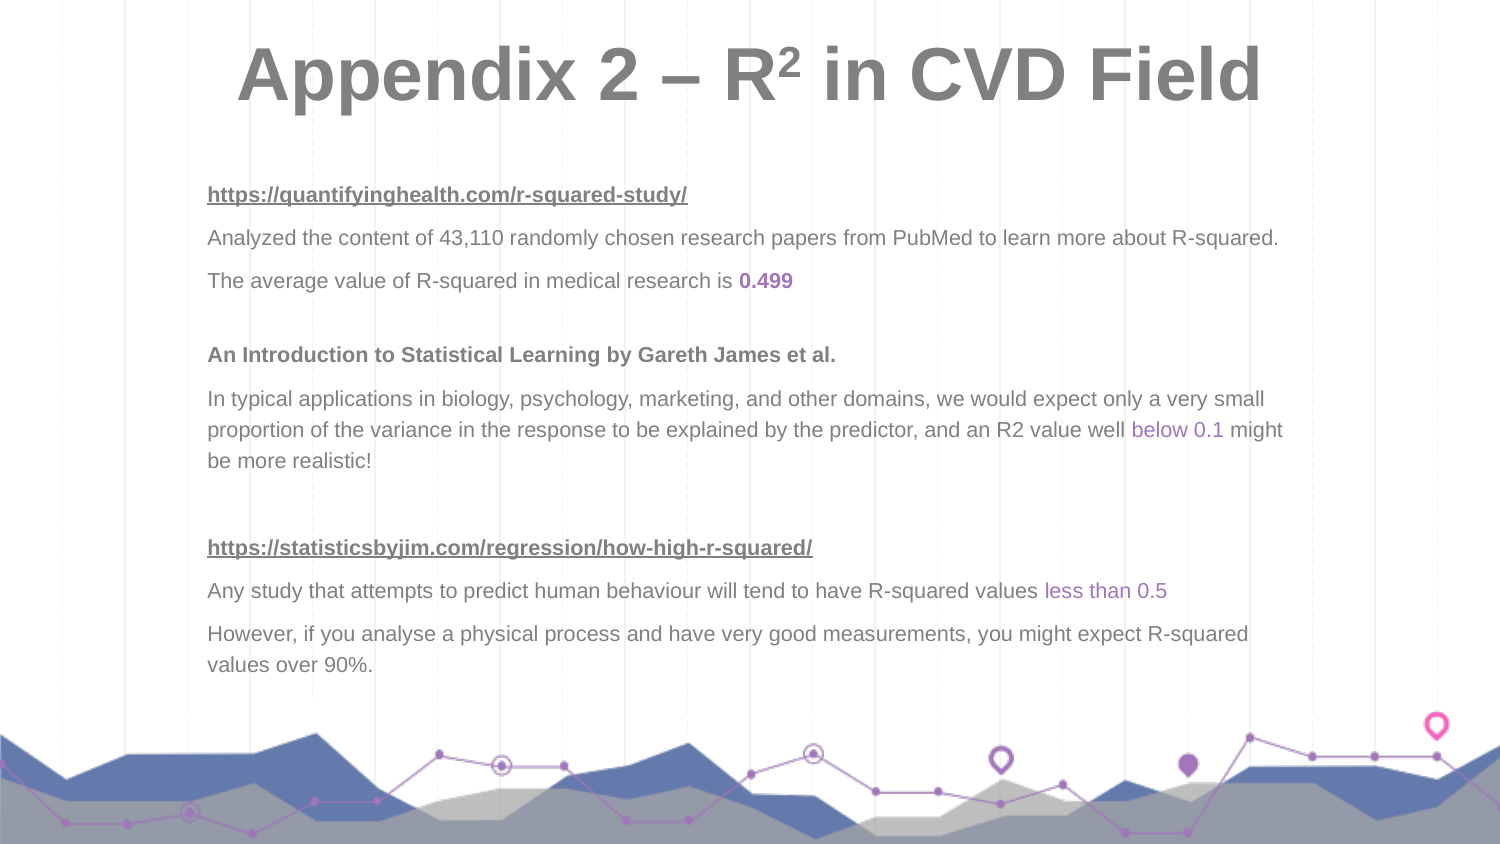

# Appendix 2 – R2 in CVD Field
https://quantifyinghealth.com/r-squared-study/
Analyzed the content of 43,110 randomly chosen research papers from PubMed to learn more about R-squared.
The average value of R-squared in medical research is 0.499
An Introduction to Statistical Learning by Gareth James et al.
In typical applications in biology, psychology, marketing, and other domains, we would expect only a very small proportion of the variance in the response to be explained by the predictor, and an R2 value well below 0.1 might be more realistic!

https://statisticsbyjim.com/regression/how-high-r-squared/
Any study that attempts to predict human behaviour will tend to have R-squared values less than 0.5
However, if you analyse a physical process and have very good measurements, you might expect R-squared values over 90%.